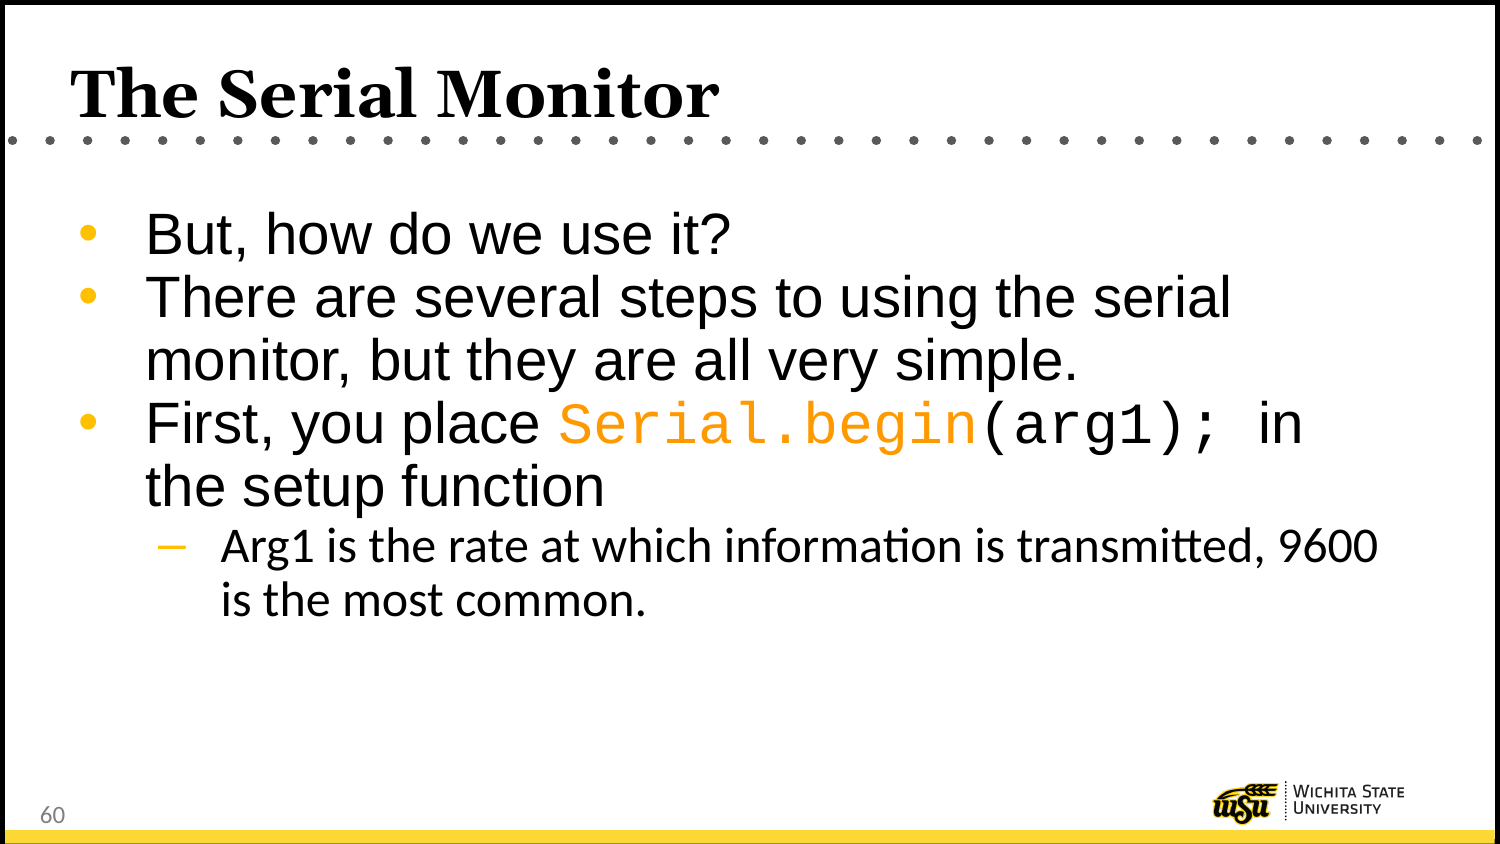

# The Serial Monitor
But, how do we use it?
There are several steps to using the serial monitor, but they are all very simple.
First, you place Serial.begin(arg1); in the setup function
Arg1 is the rate at which information is transmitted, 9600 is the most common.